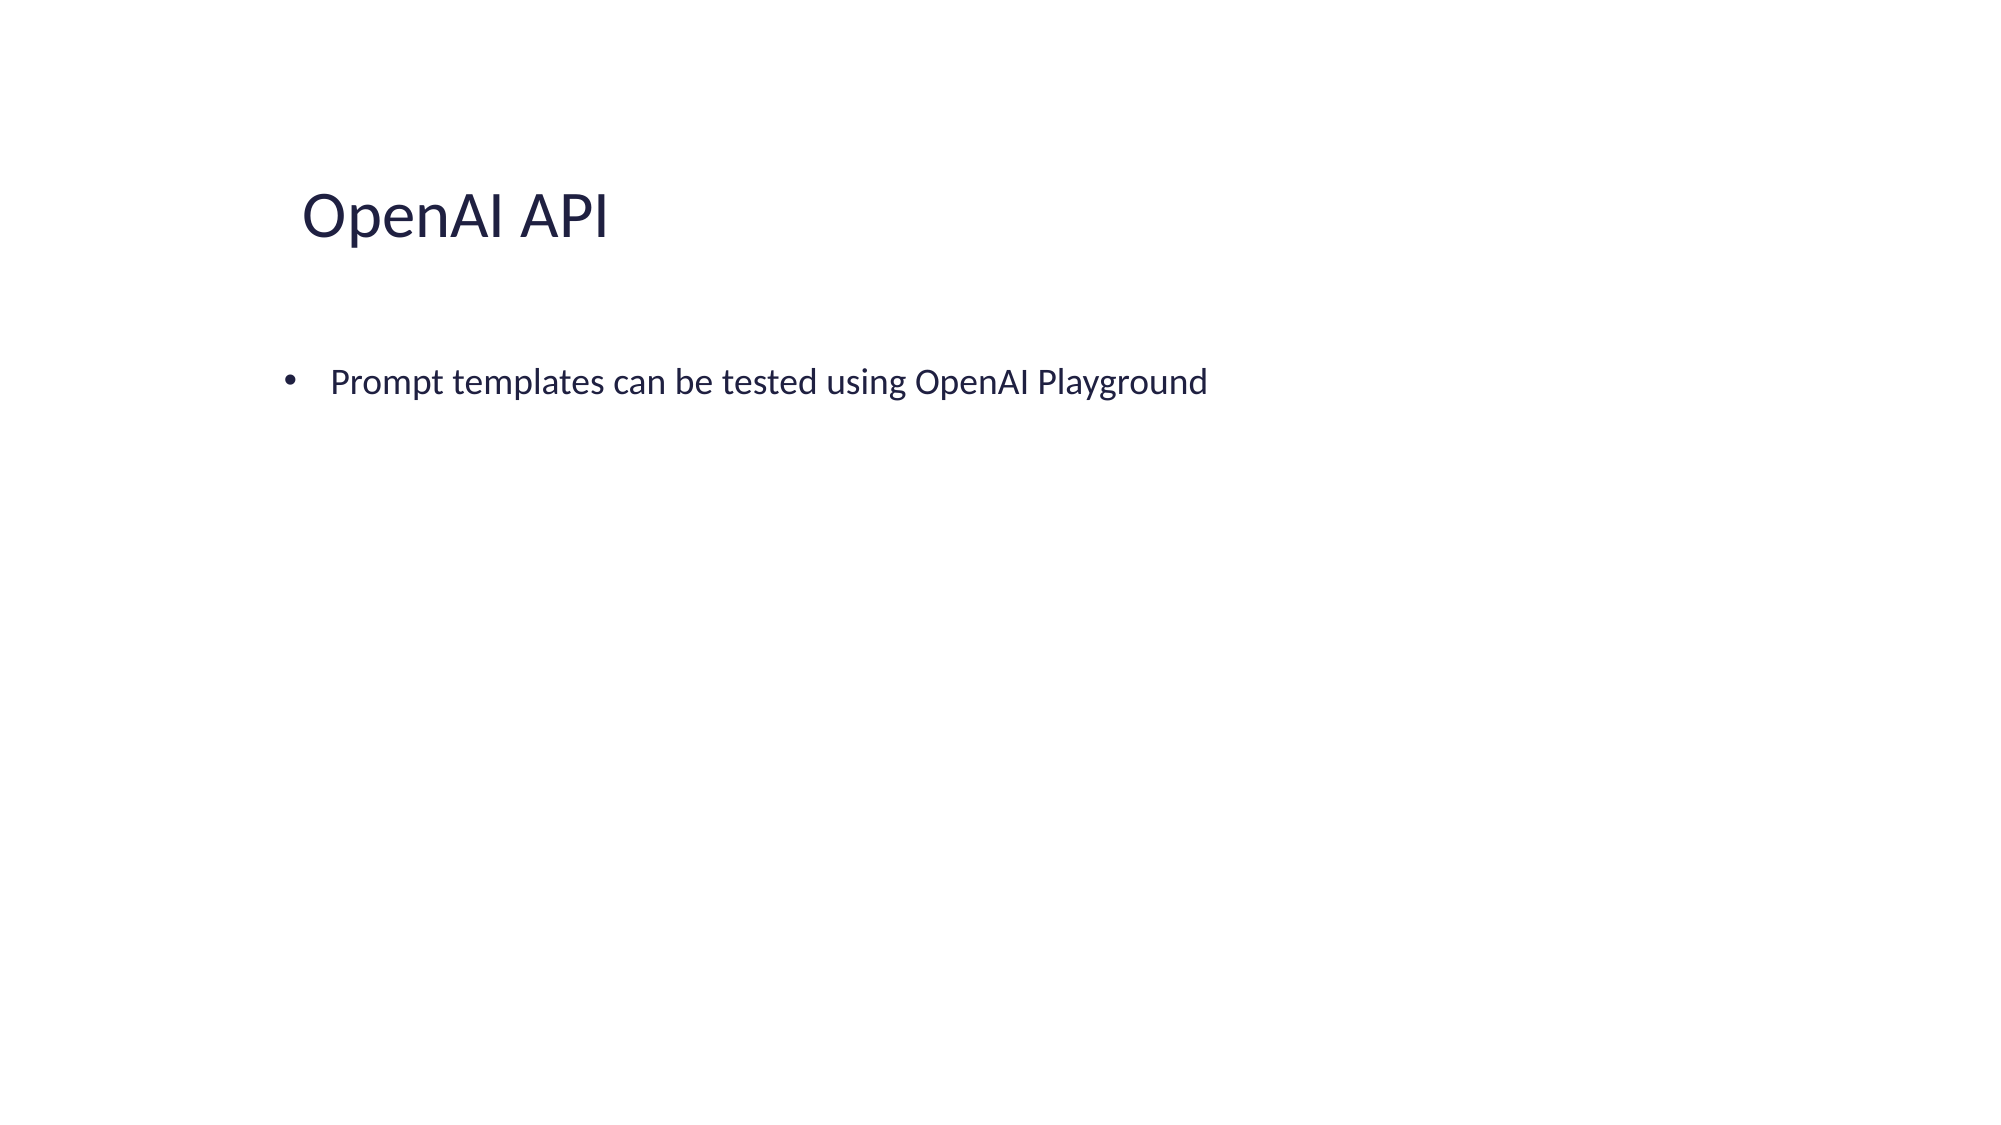

OpenAI API
Prompt templates can be tested using OpenAI Playground